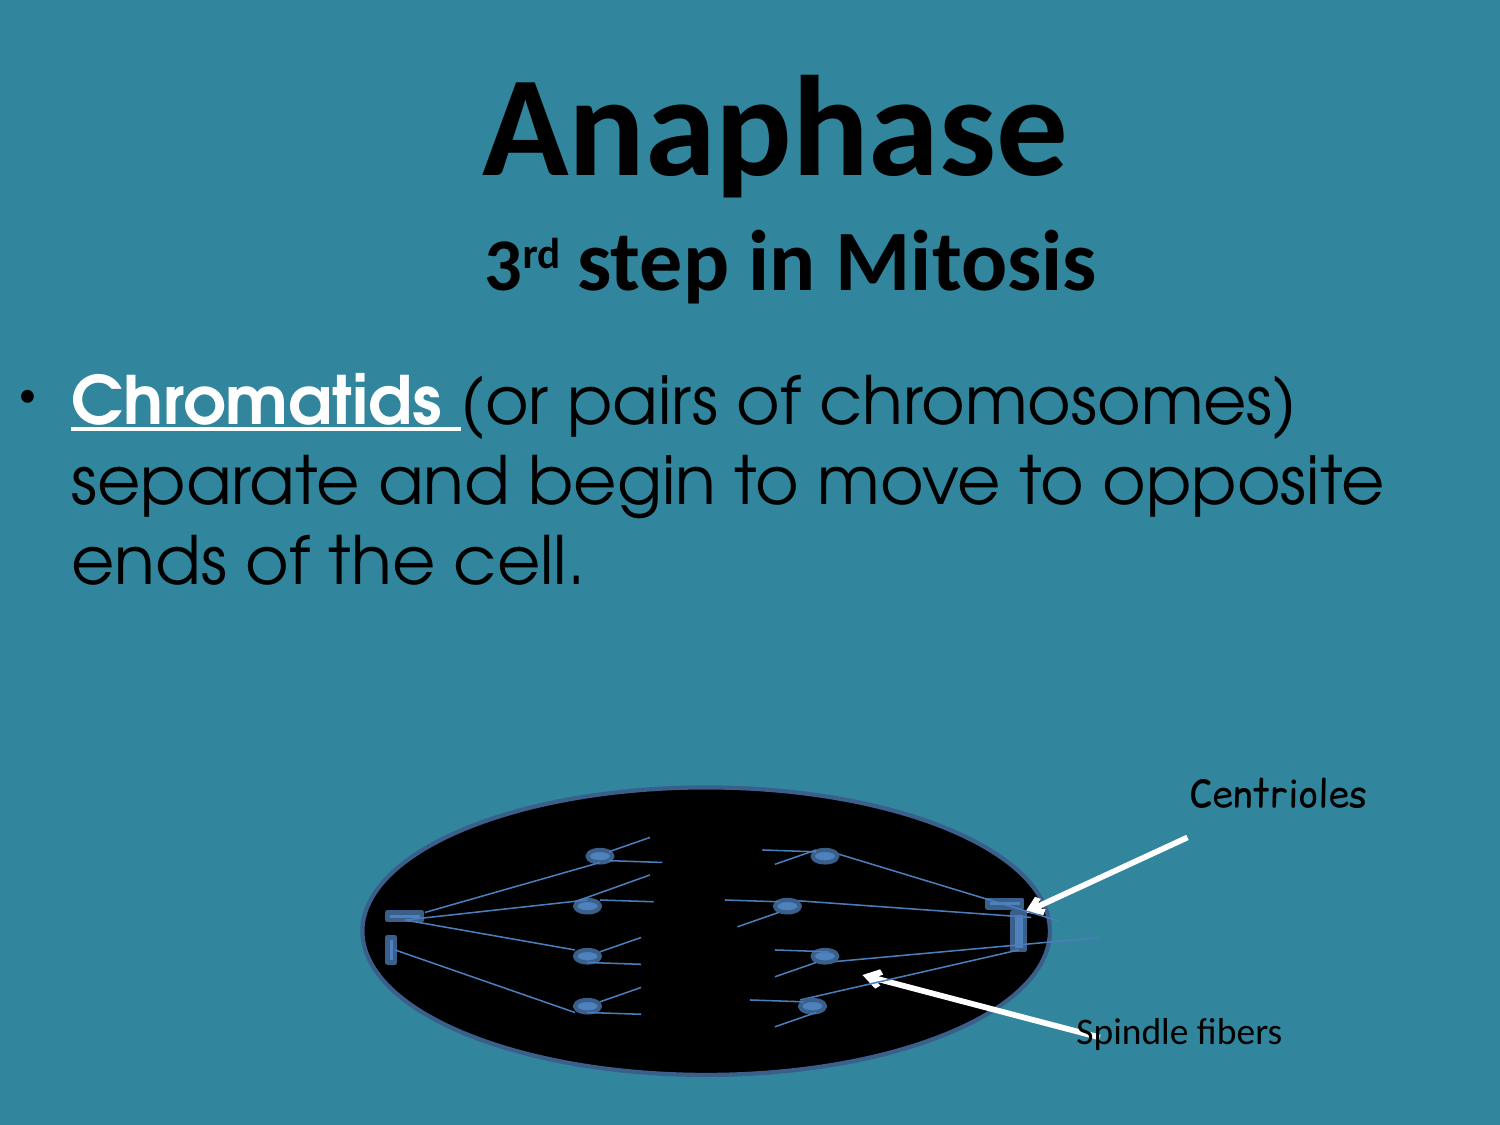

# Anaphase 3rd step in Mitosis
Chromatids (or pairs of chromosomes) separate and begin to move to opposite ends of the cell.
Centrioles

Spindle fibers